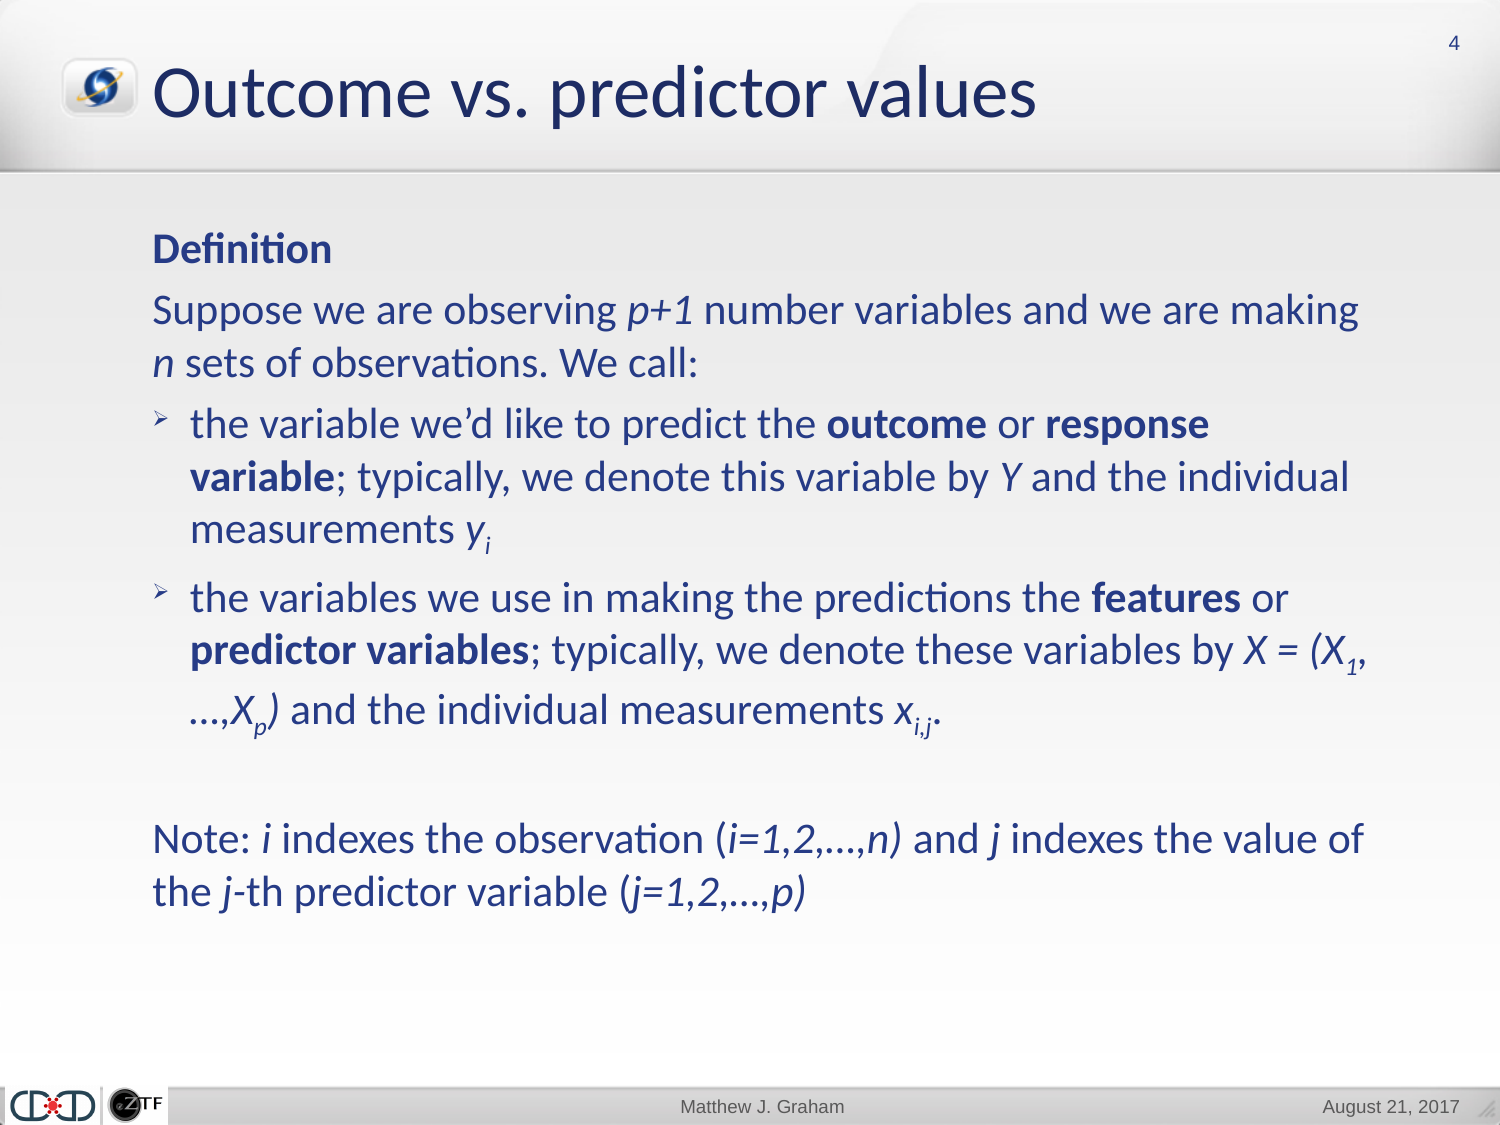

4
Outcome vs. predictor values
Definition
Suppose we are observing p+1 number variables and we are making n sets of observations. We call:
the variable we’d like to predict the outcome or response variable; typically, we denote this variable by Y and the individual measurements yi
the variables we use in making the predictions the features or predictor variables; typically, we denote these variables by X = (X1,…,Xp) and the individual measurements xi,j.

Note: i indexes the observation (i=1,2,…,n) and j indexes the value of the j-th predictor variable (j=1,2,…,p)